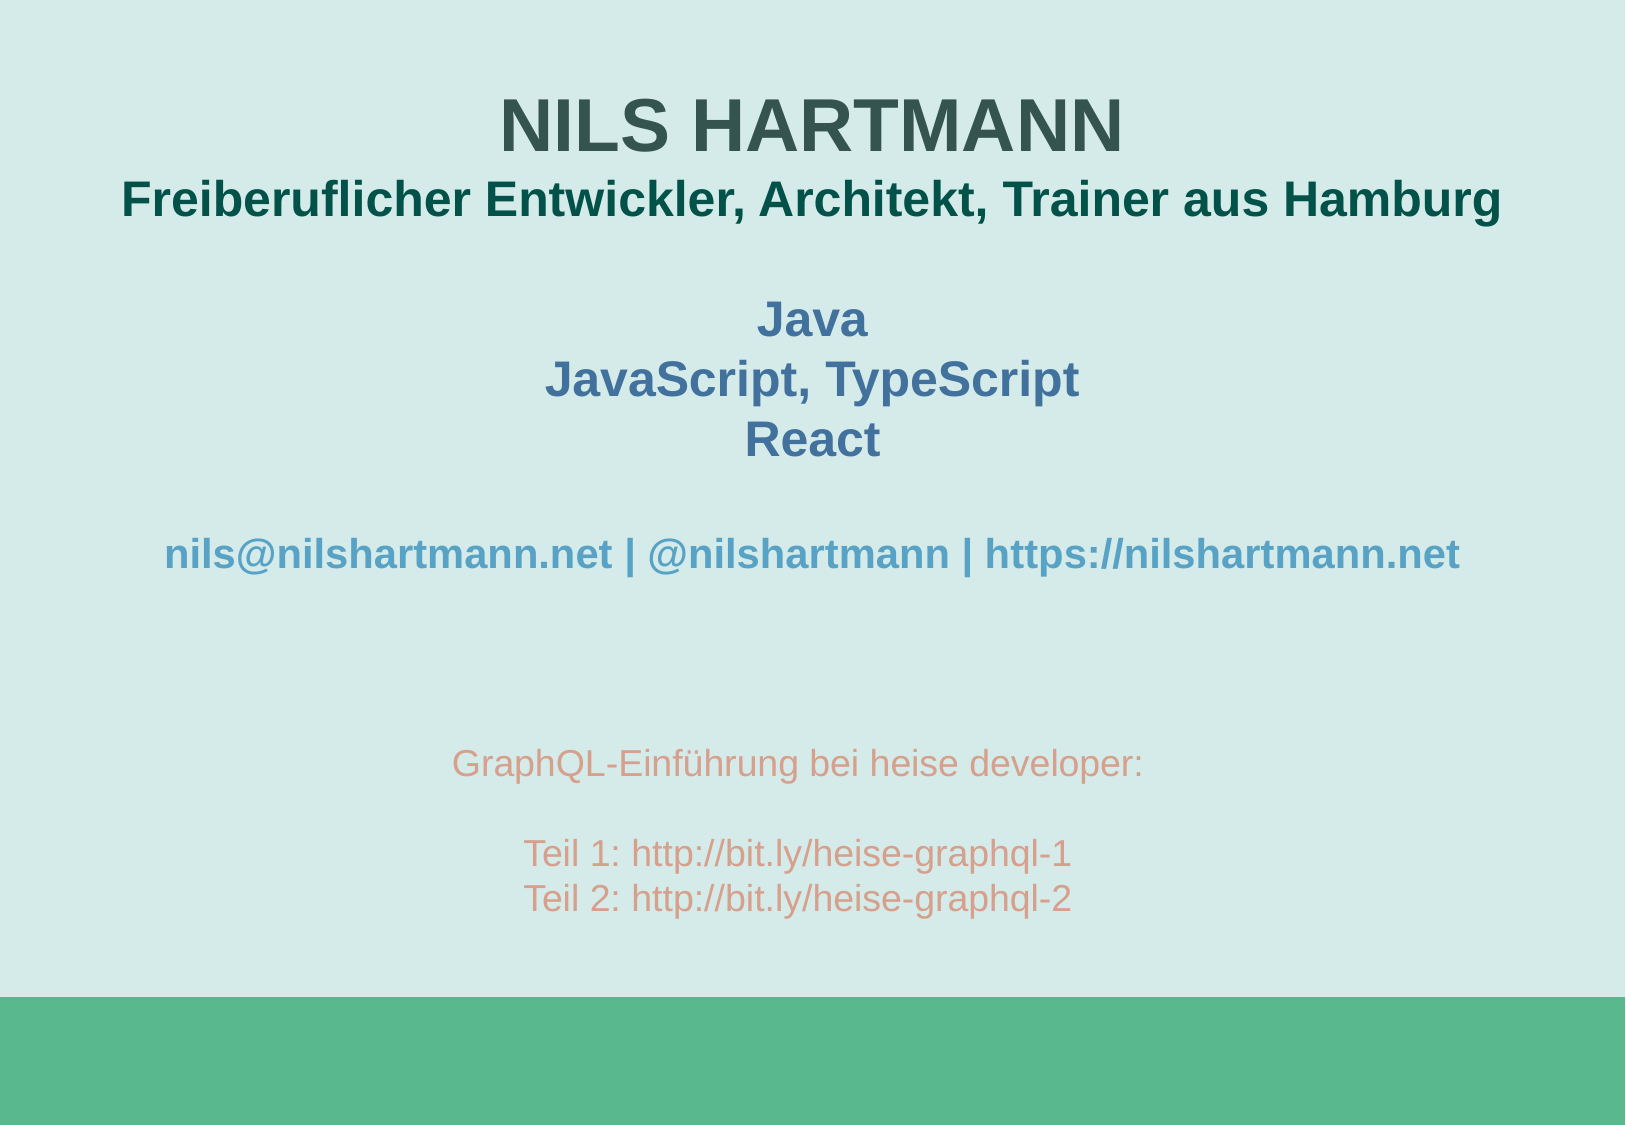

NILS HARTMANN
Freiberuflicher Entwickler, Architekt, Trainer aus Hamburg

Java
JavaScript, TypeScript
React

nils@nilshartmann.net | @nilshartmann | https://nilshartmann.net
GraphQL-Einführung bei heise developer:

Teil 1: http://bit.ly/heise-graphql-1
Teil 2: http://bit.ly/heise-graphql-2
#